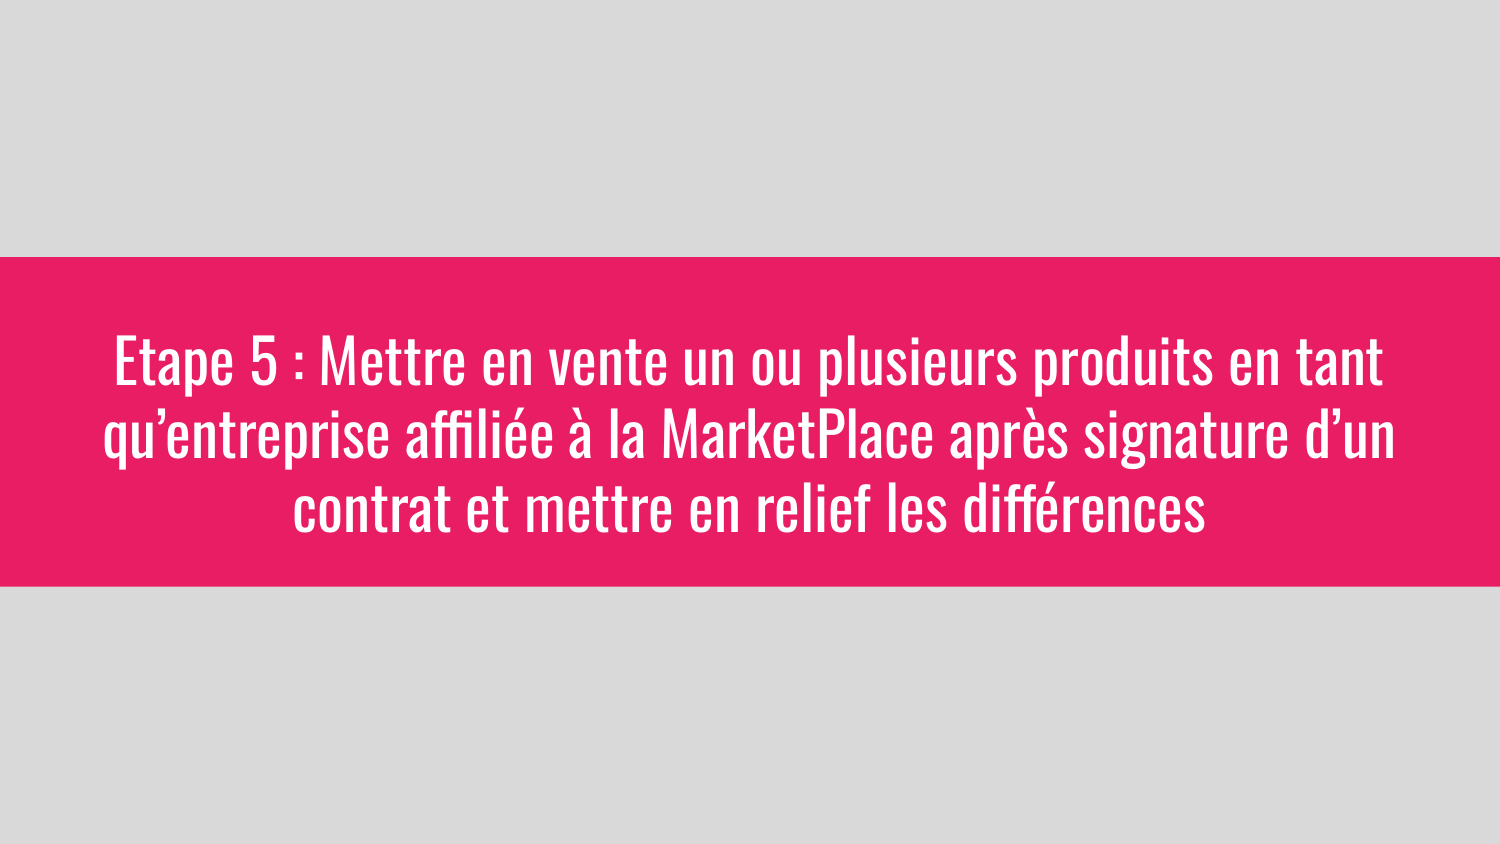

# Etape 5 : Mettre en vente un ou plusieurs produits en tant qu’entreprise affiliée à la MarketPlace après signature d’un contrat et mettre en relief les différences